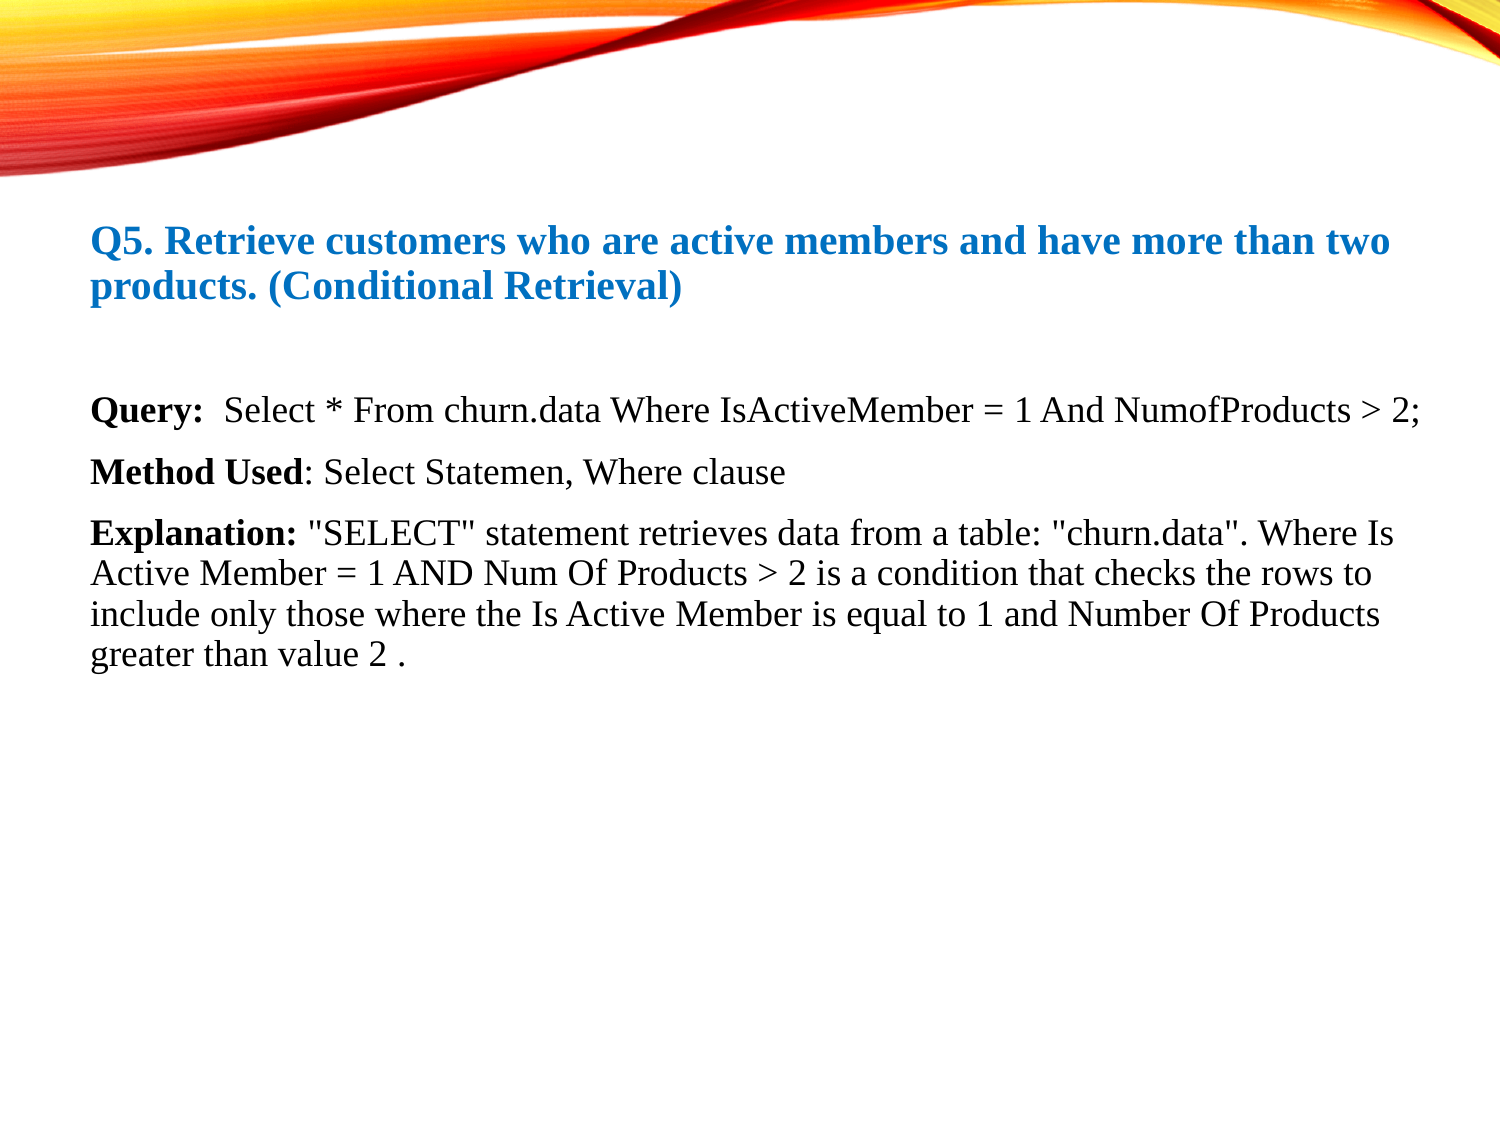

Q5. Retrieve customers who are active members and have more than two products. (Conditional Retrieval)

Query:  Select * From churn.data Where IsActiveMember = 1 And NumofProducts > 2;
Method Used: Select Statemen, Where clause
Explanation: "SELECT" statement retrieves data from a table: "churn.data". Where Is Active Member = 1 AND Num Of Products > 2 is a condition that checks the rows to include only those where the Is Active Member is equal to 1 and Number Of Products greater than value 2 .